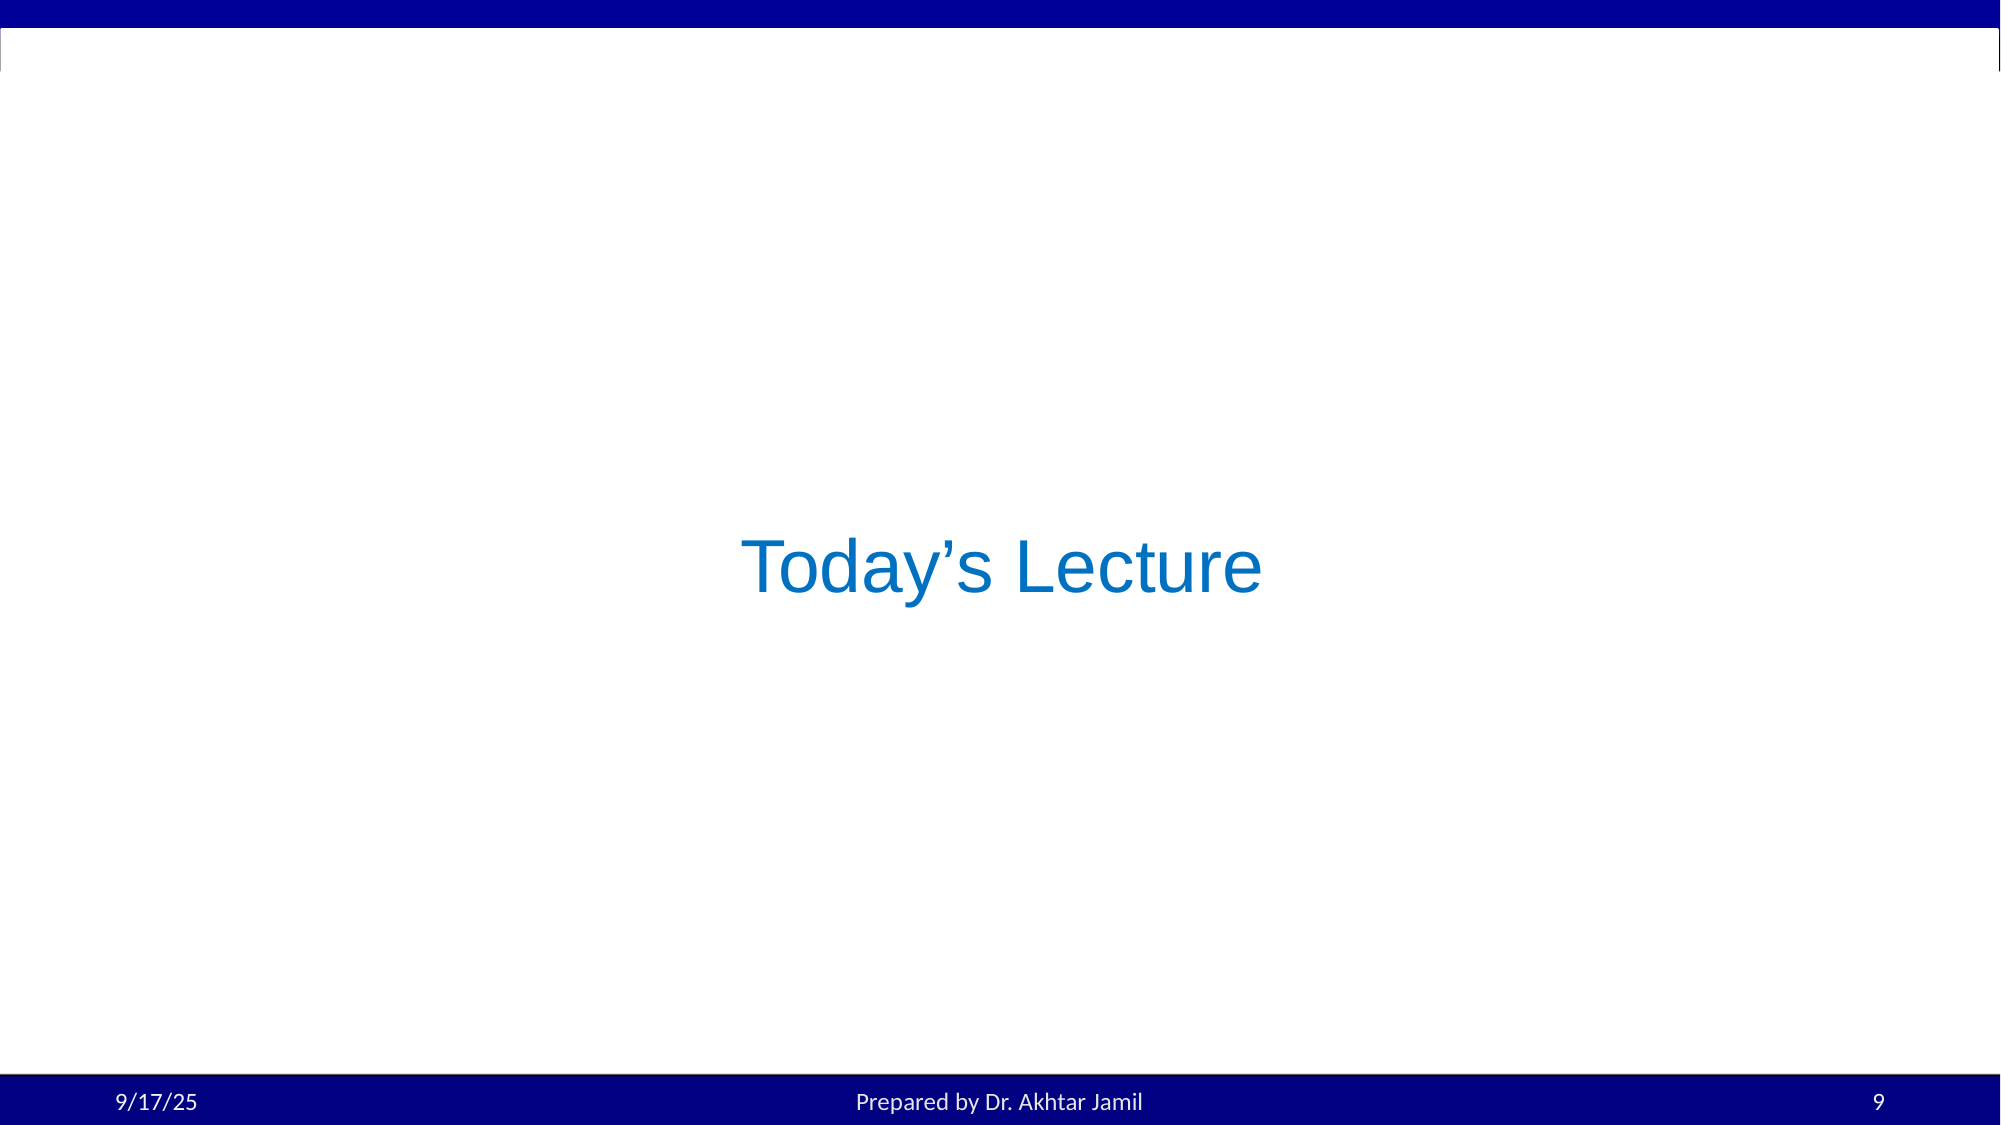

# Today’s Lecture
9/17/25
Prepared by Dr. Akhtar Jamil
9